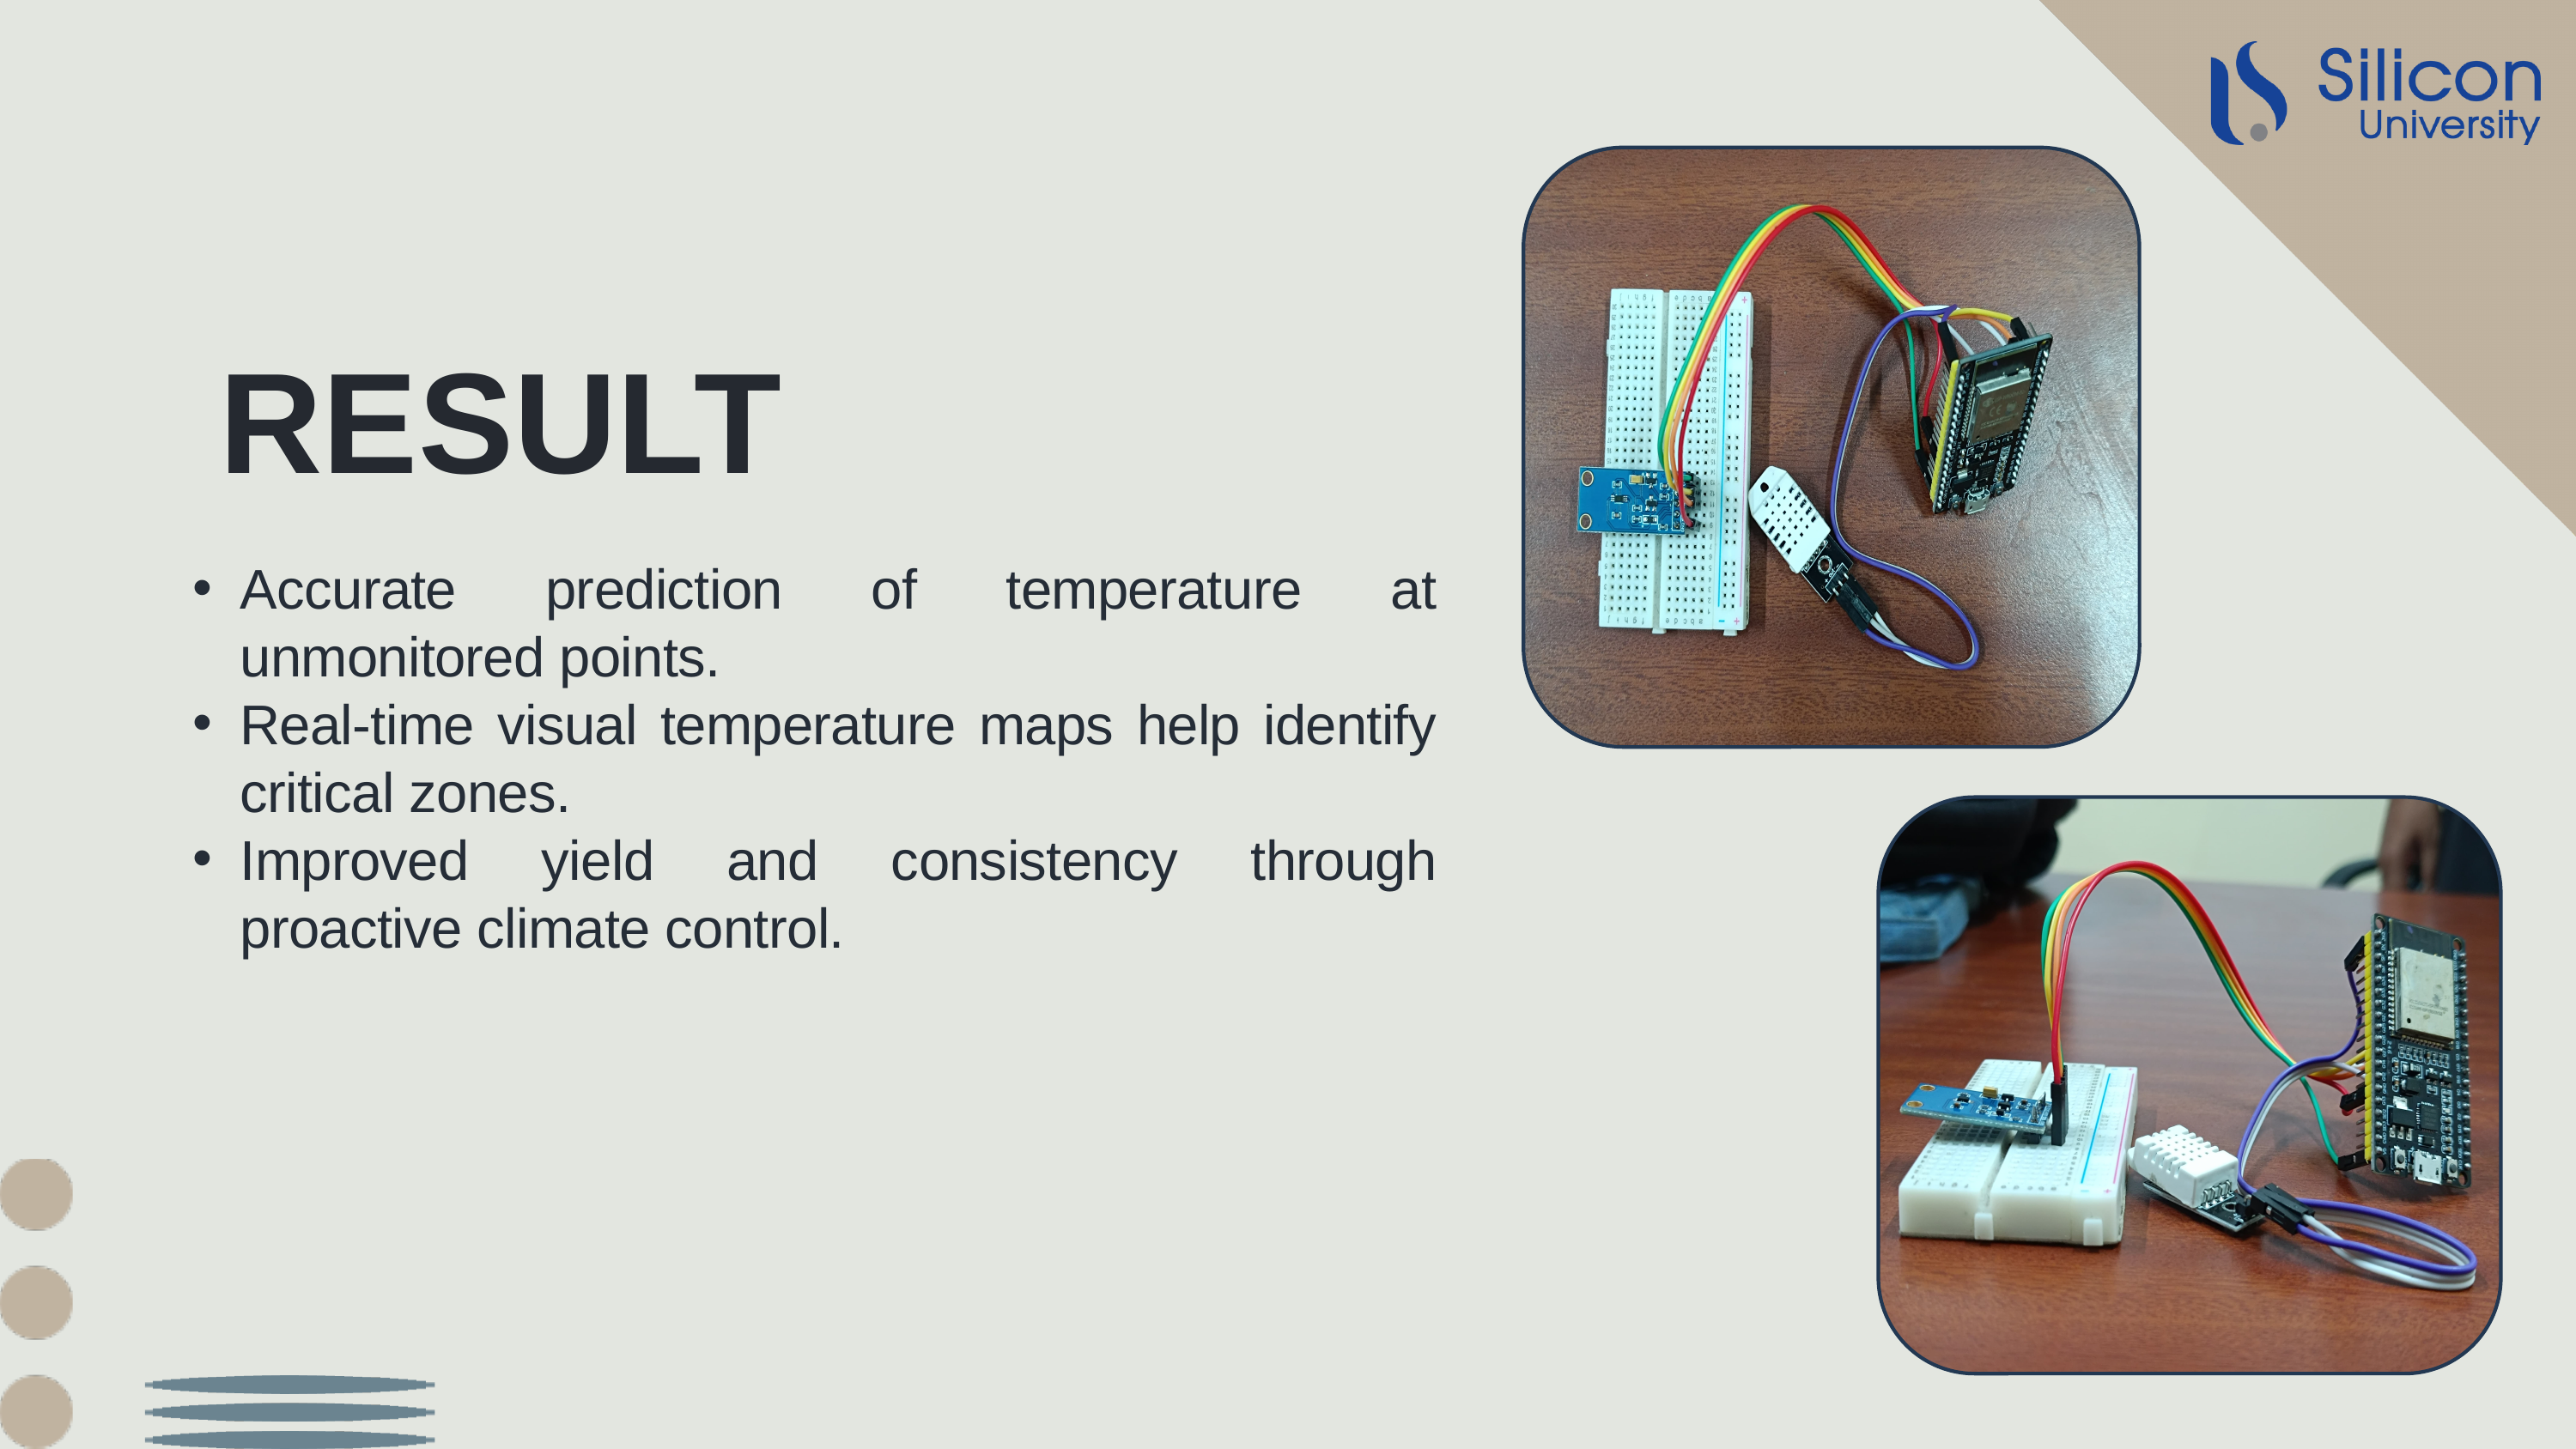

RESULT
Accurate prediction of temperature at unmonitored points.
Real-time visual temperature maps help identify critical zones.
Improved yield and consistency through proactive climate control.